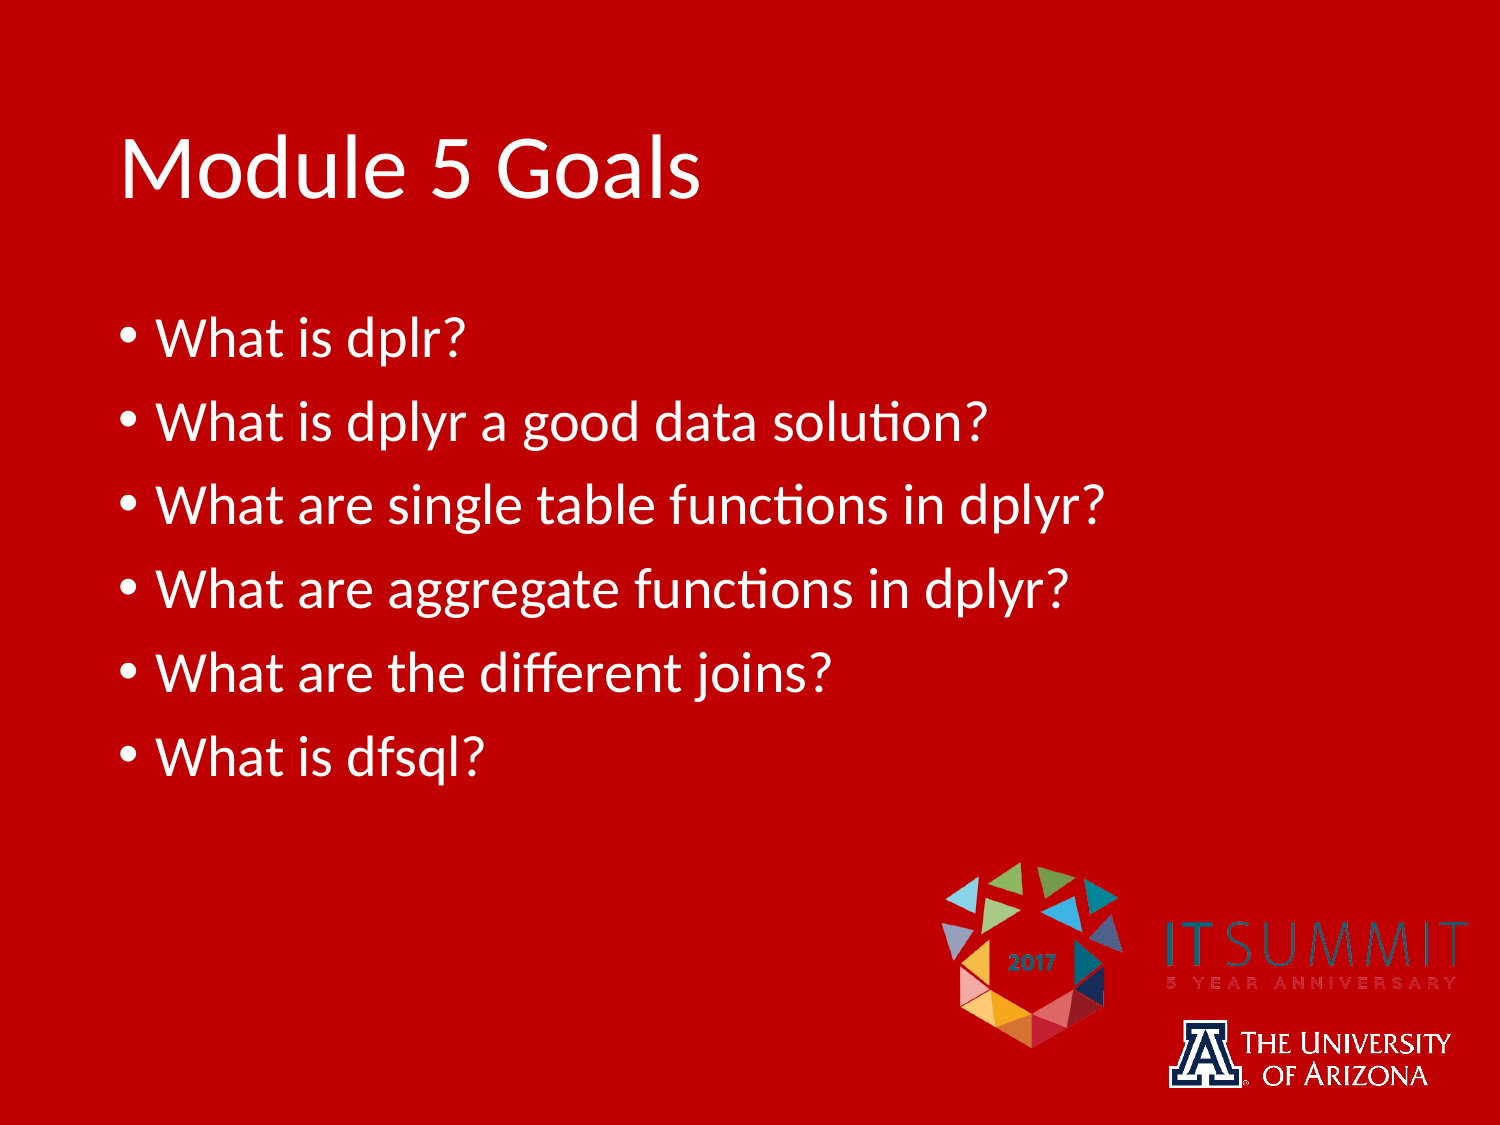

# Module 5 Goals
What is dplr?
What is dplyr a good data solution?
What are single table functions in dplyr?
What are aggregate functions in dplyr?
What are the different joins?
What is dfsql?